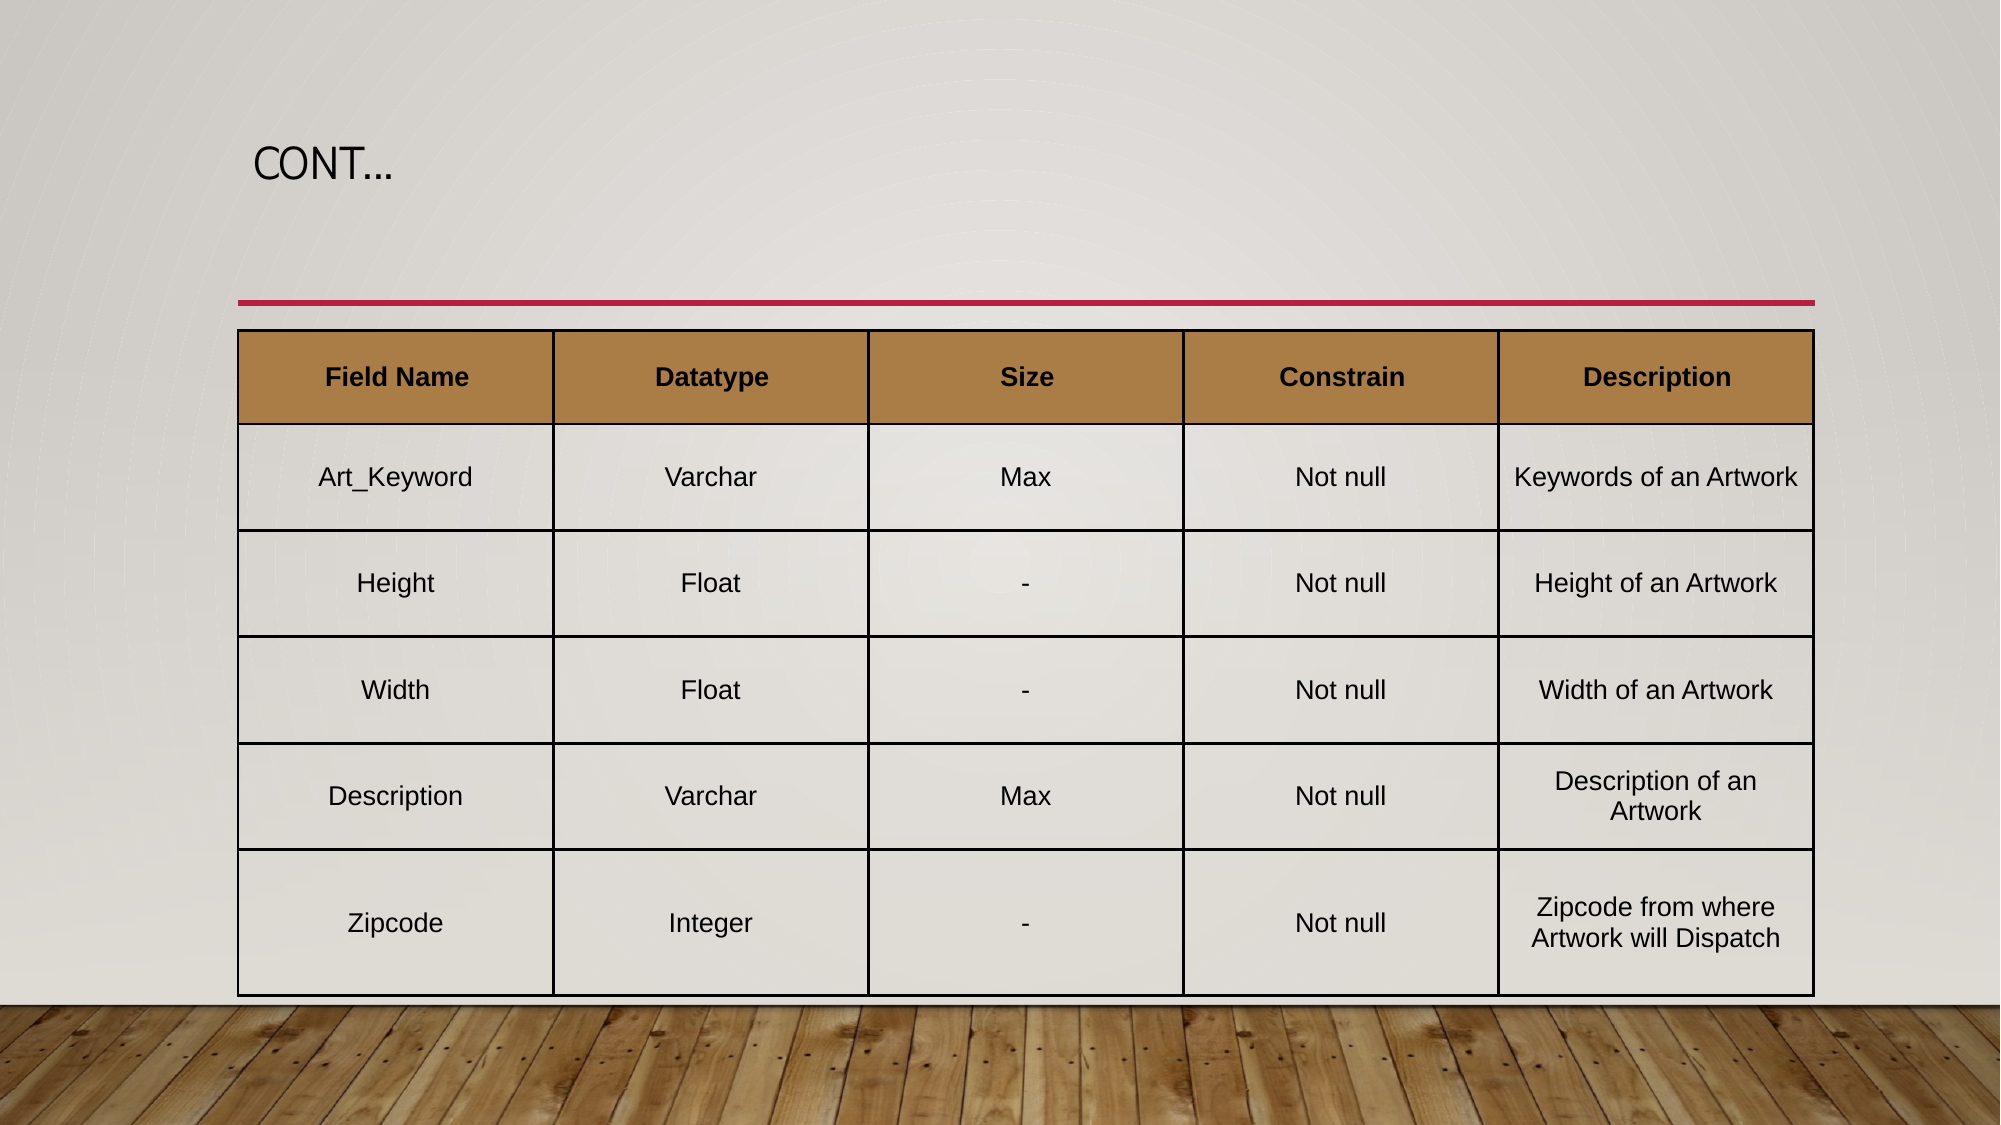

# Cont...

| Field Name | Datatype | Size | Constrain | Description |
| --- | --- | --- | --- | --- |
| Art\_Keyword | Varchar | Max | Not null | Keywords of an Artwork |
| Height | Float | - | Not null | Height of an Artwork |
| Width | Float | - | Not null | Width of an Artwork |
| Description | Varchar | Max | Not null | Description of an Artwork |
| Zipcode | Integer | - | Not null | Zipcode from where Artwork will Dispatch |